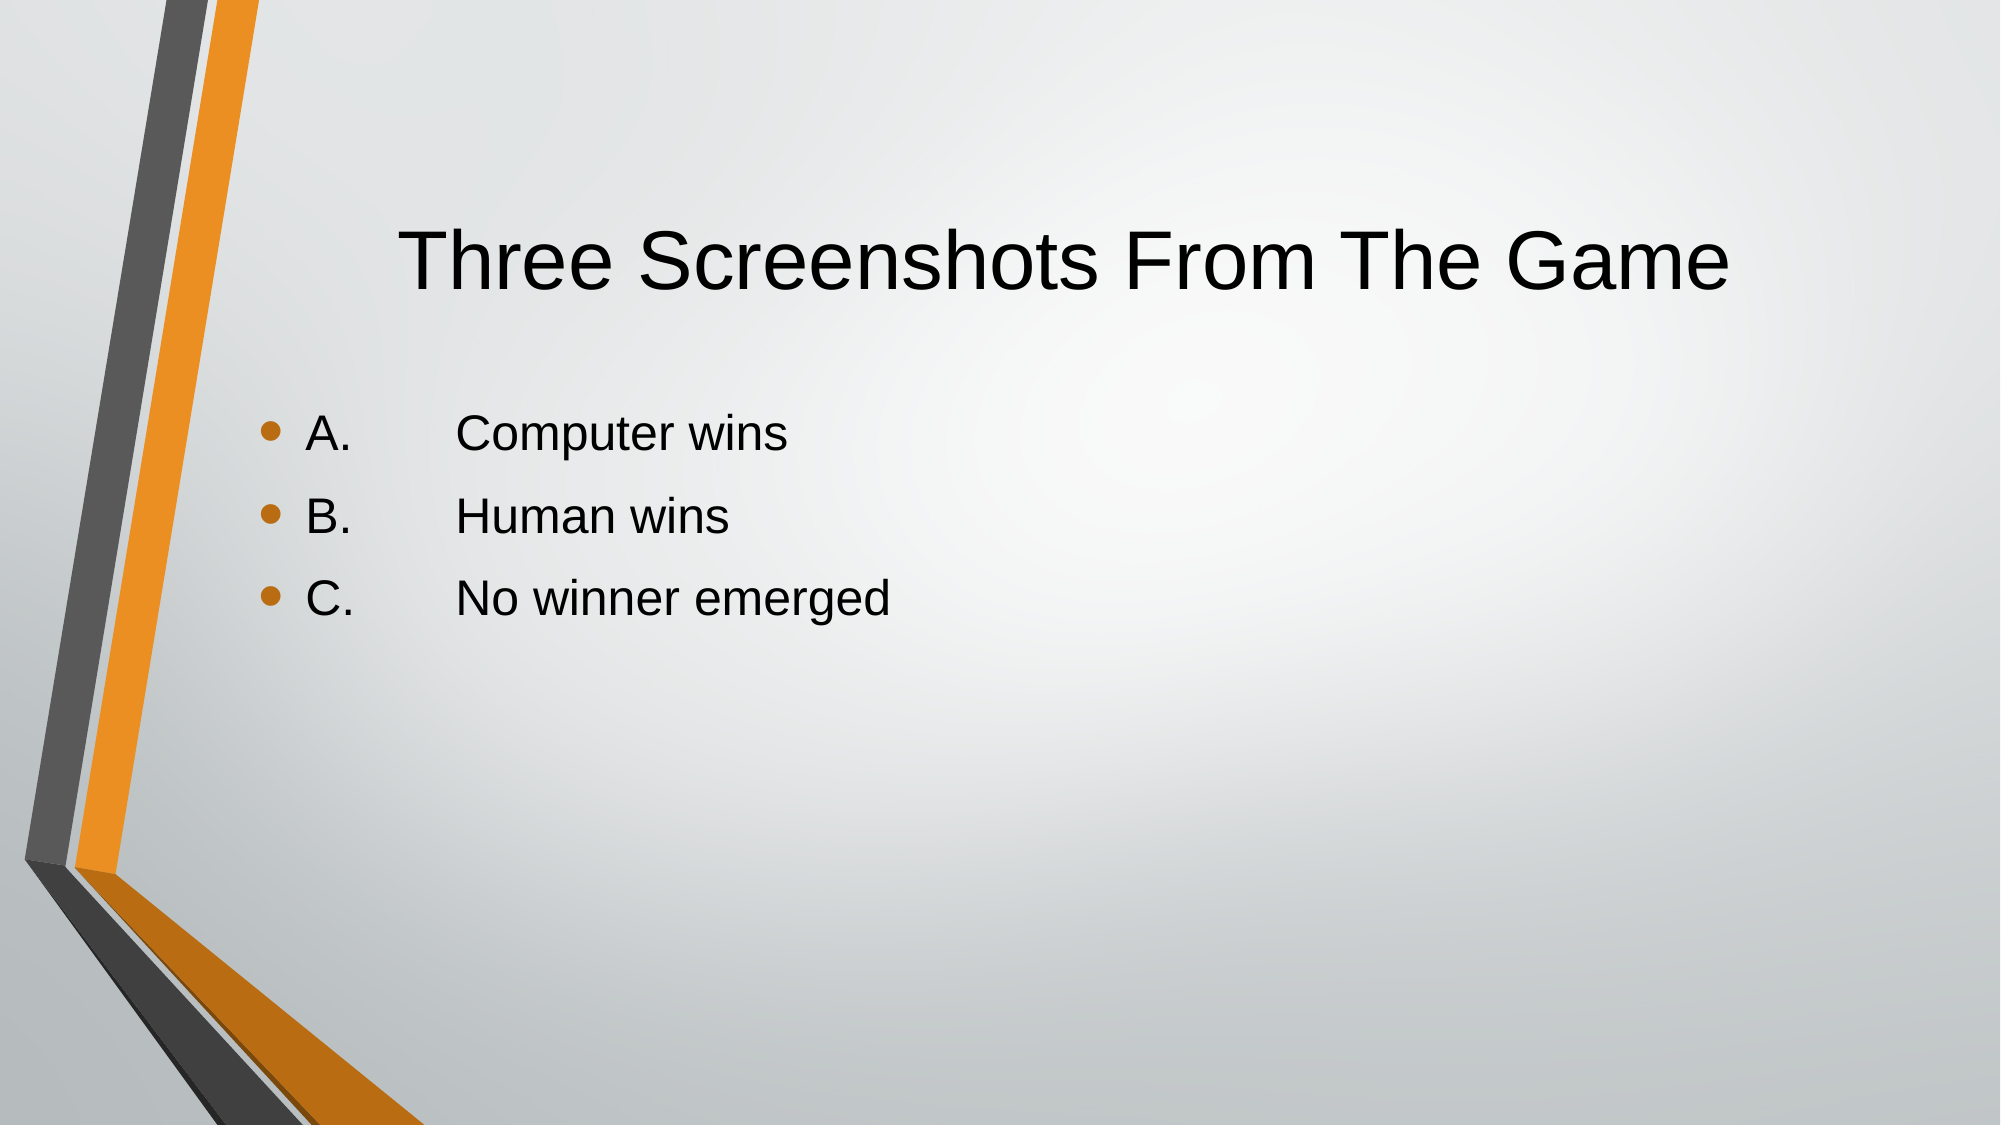

# Three Screenshots From The Game
A.	Computer wins
B. 	Human wins
C.	No winner emerged